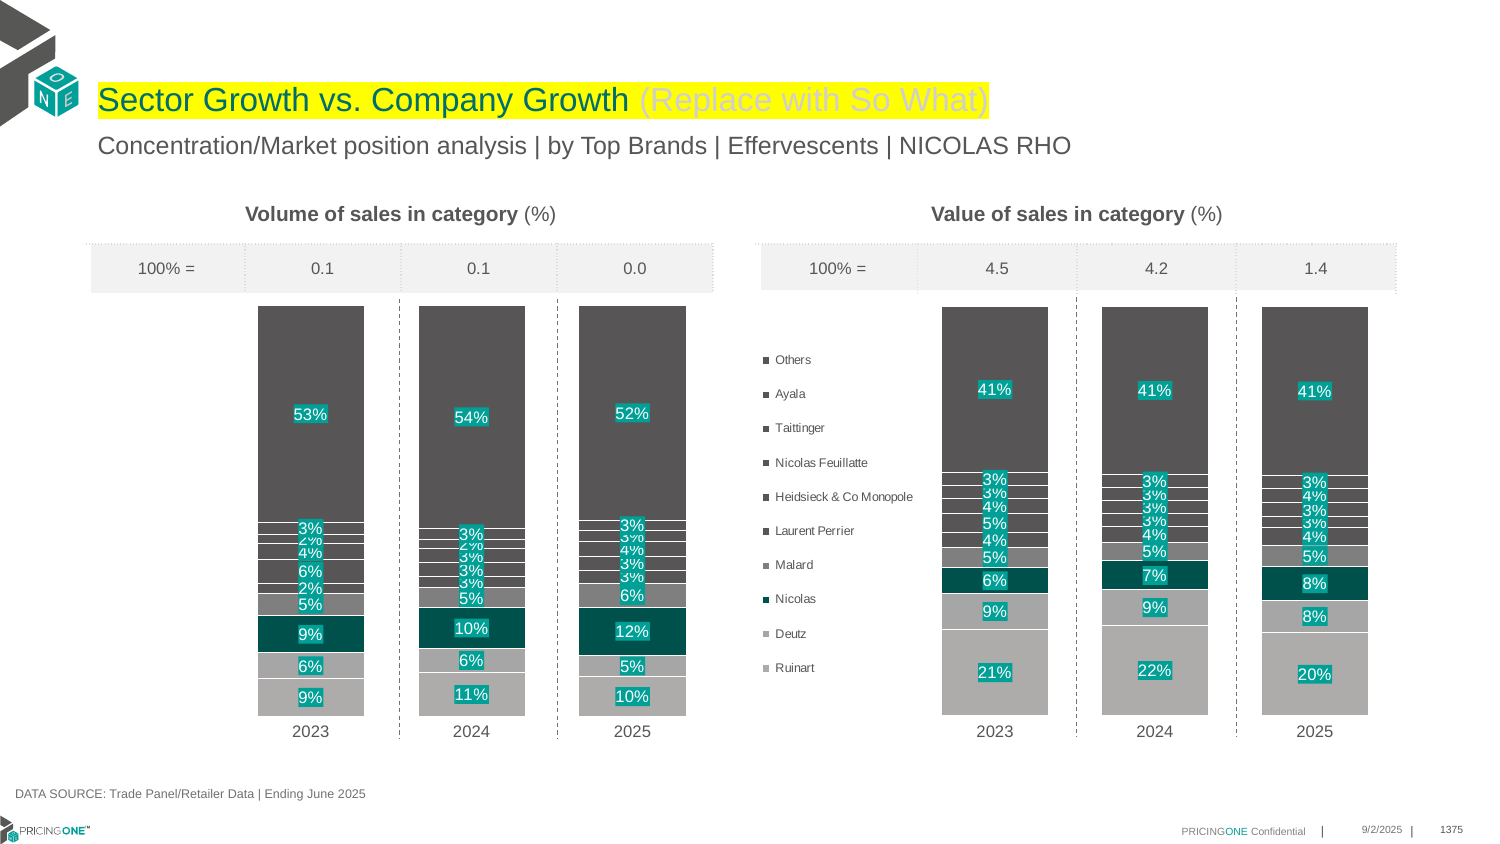

# Sector Growth vs. Company Growth (Replace with So What)
Concentration/Market position analysis | by Top Brands | Effervescents | NICOLAS RHO
| Volume of sales in category (%) |  |  |  |
| --- | --- | --- | --- |
| 100% = | 0.1 | 0.1 | 0.0 |
| Value of sales in category (%) |  |  |  |
| --- | --- | --- | --- |
| 100% = | 4.5 | 4.2 | 1.4 |

### Chart

| Category | Ruinart | Deutz | Nicolas | Malard | Laurent Perrier | Heidsieck & Co Monopole | Nicolas Feuillatte | Taittinger | Ayala | Others |
|---|---|---|---|---|---|---|---|---|---|---|
| 2023 | 0.09244995406777778 | 0.06165012770167274 | 0.09141016969684733 | 0.054412017080729666 | 0.024197700360391282 | 0.056976145529431955 | 0.038643636620599844 | 0.023692950665764847 | 0.02893225249598724 | 0.5276350457807972 |
| 2024 | 0.10621064037506303 | 0.05982126573043954 | 0.09774597418759588 | 0.04926457177800903 | 0.026456104966152062 | 0.03411614509017176 | 0.034083960047633866 | 0.0233448841874886 | 0.026220081320874146 | 0.542736372316572 |
| 2025 | 0.09577201588413922 | 0.053358694564020426 | 0.11579404011078853 | 0.05893149130710448 | 0.03206860880301665 | 0.031935128641505654 | 0.036540194213635 | 0.02659592218106584 | 0.02596189141388861 | 0.5230420128808356 |

### Chart

| Category | Ruinart | Deutz | Nicolas | Malard | Laurent Perrier | Heidsieck & Co Monopole | Nicolas Feuillatte | Taittinger | Ayala | Others |
|---|---|---|---|---|---|---|---|---|---|---|
| 2023 | 0.21062145599641327 | 0.08721330322646109 | 0.06353889550571566 | 0.04830785178317956 | 0.037393700845476247 | 0.04676257626082213 | 0.035226426222927786 | 0.03247023042574643 | 0.03127070862527024 | 0.4071948511079876 |
| 2024 | 0.22070487312974707 | 0.08637490776235132 | 0.07077887624133297 | 0.04588902893812753 | 0.03885530178928022 | 0.02995315581737348 | 0.032579591801960385 | 0.032503151107869416 | 0.030230519574260834 | 0.41213059383769673 |
| 2025 | 0.20270035834139127 | 0.07871068198623514 | 0.08215189693419032 | 0.053176724873442924 | 0.04275354075422331 | 0.026053694329105283 | 0.03422302485637905 | 0.035681986235140205 | 0.030283402536829533 | 0.41426468915306297 |
DATA SOURCE: Trade Panel/Retailer Data | Ending June 2025

9/2/2025
1375